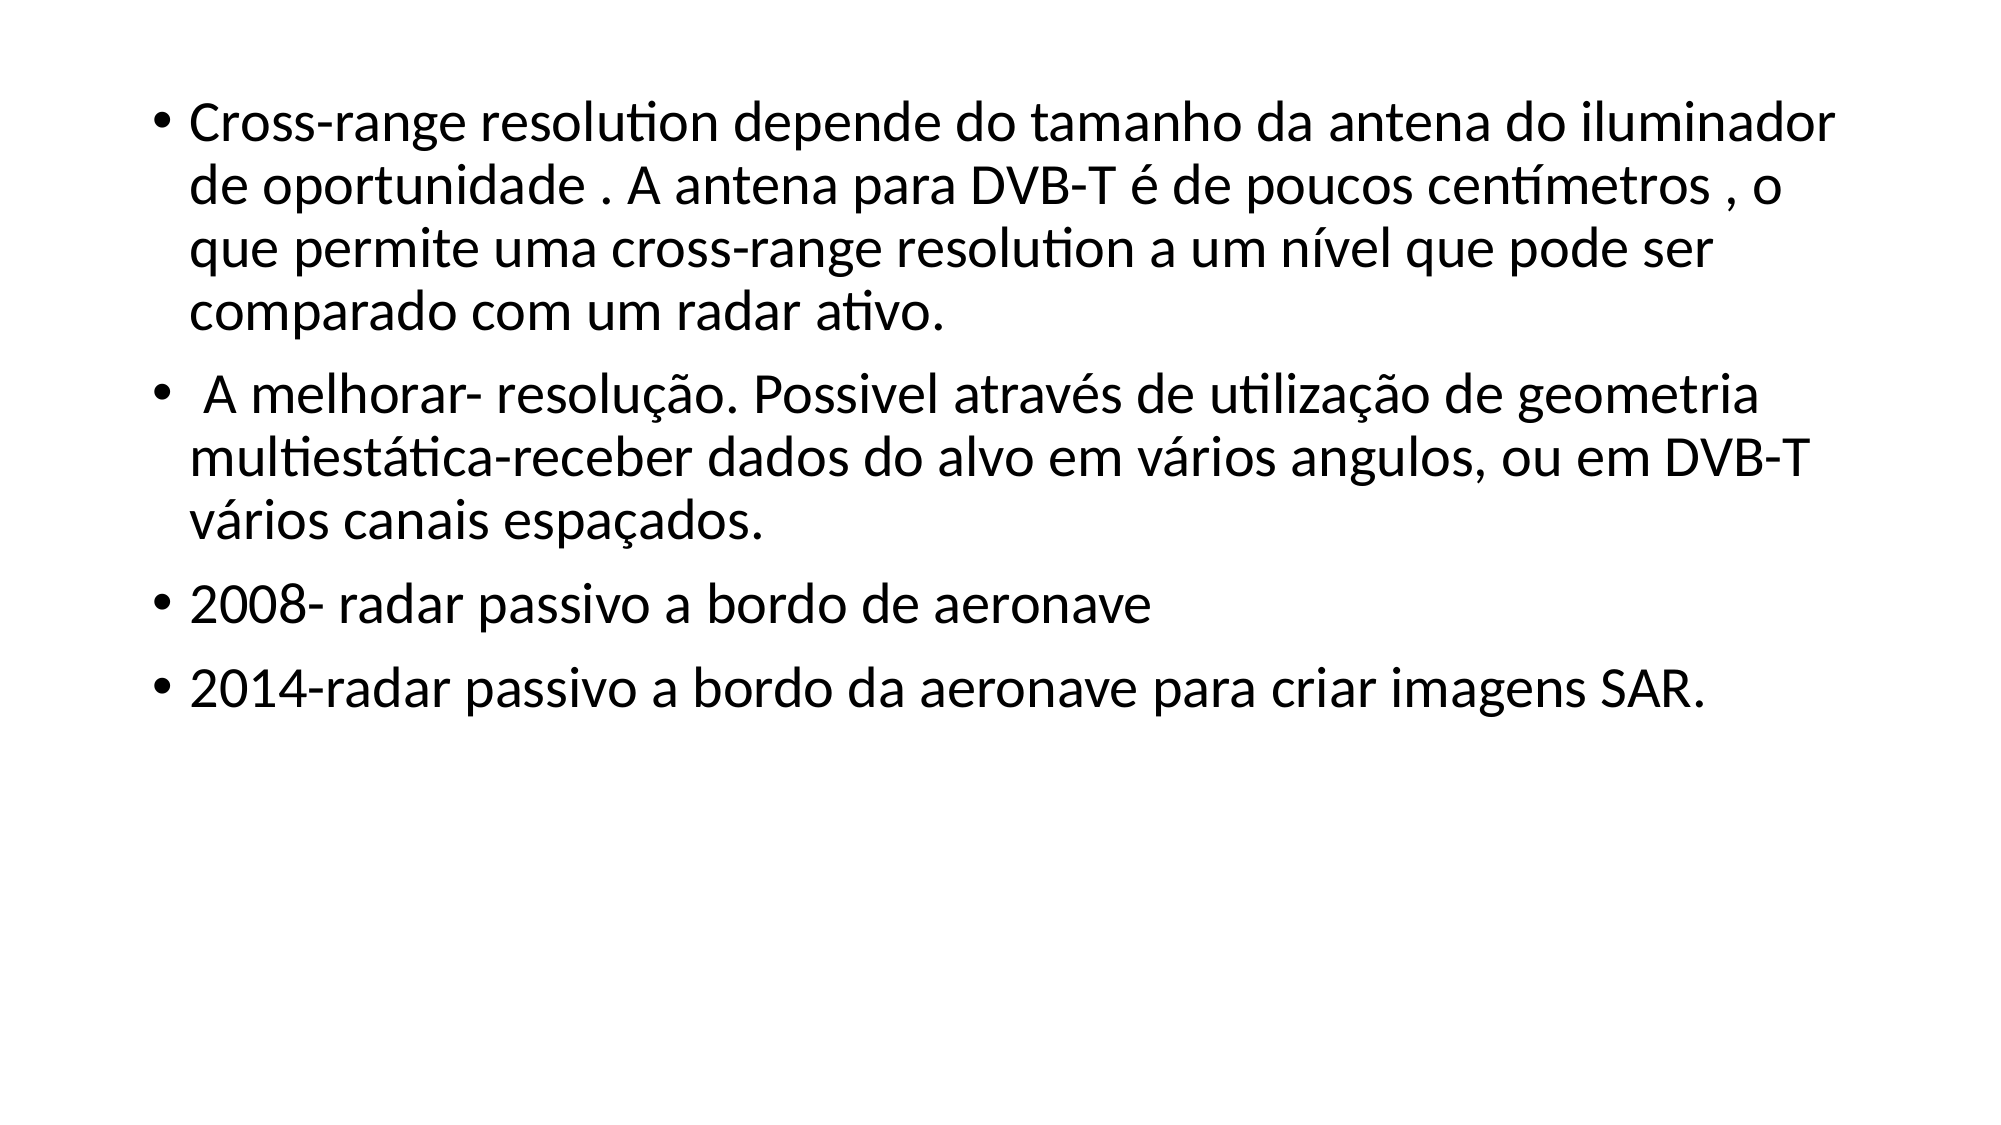

Cross-range resolution depende do tamanho da antena do iluminador de oportunidade . A antena para DVB-T é de poucos centímetros , o que permite uma cross-range resolution a um nível que pode ser comparado com um radar ativo.
 A melhorar- resolução. Possivel através de utilização de geometria multiestática-receber dados do alvo em vários angulos, ou em DVB-T vários canais espaçados.
2008- radar passivo a bordo de aeronave
2014-radar passivo a bordo da aeronave para criar imagens SAR.